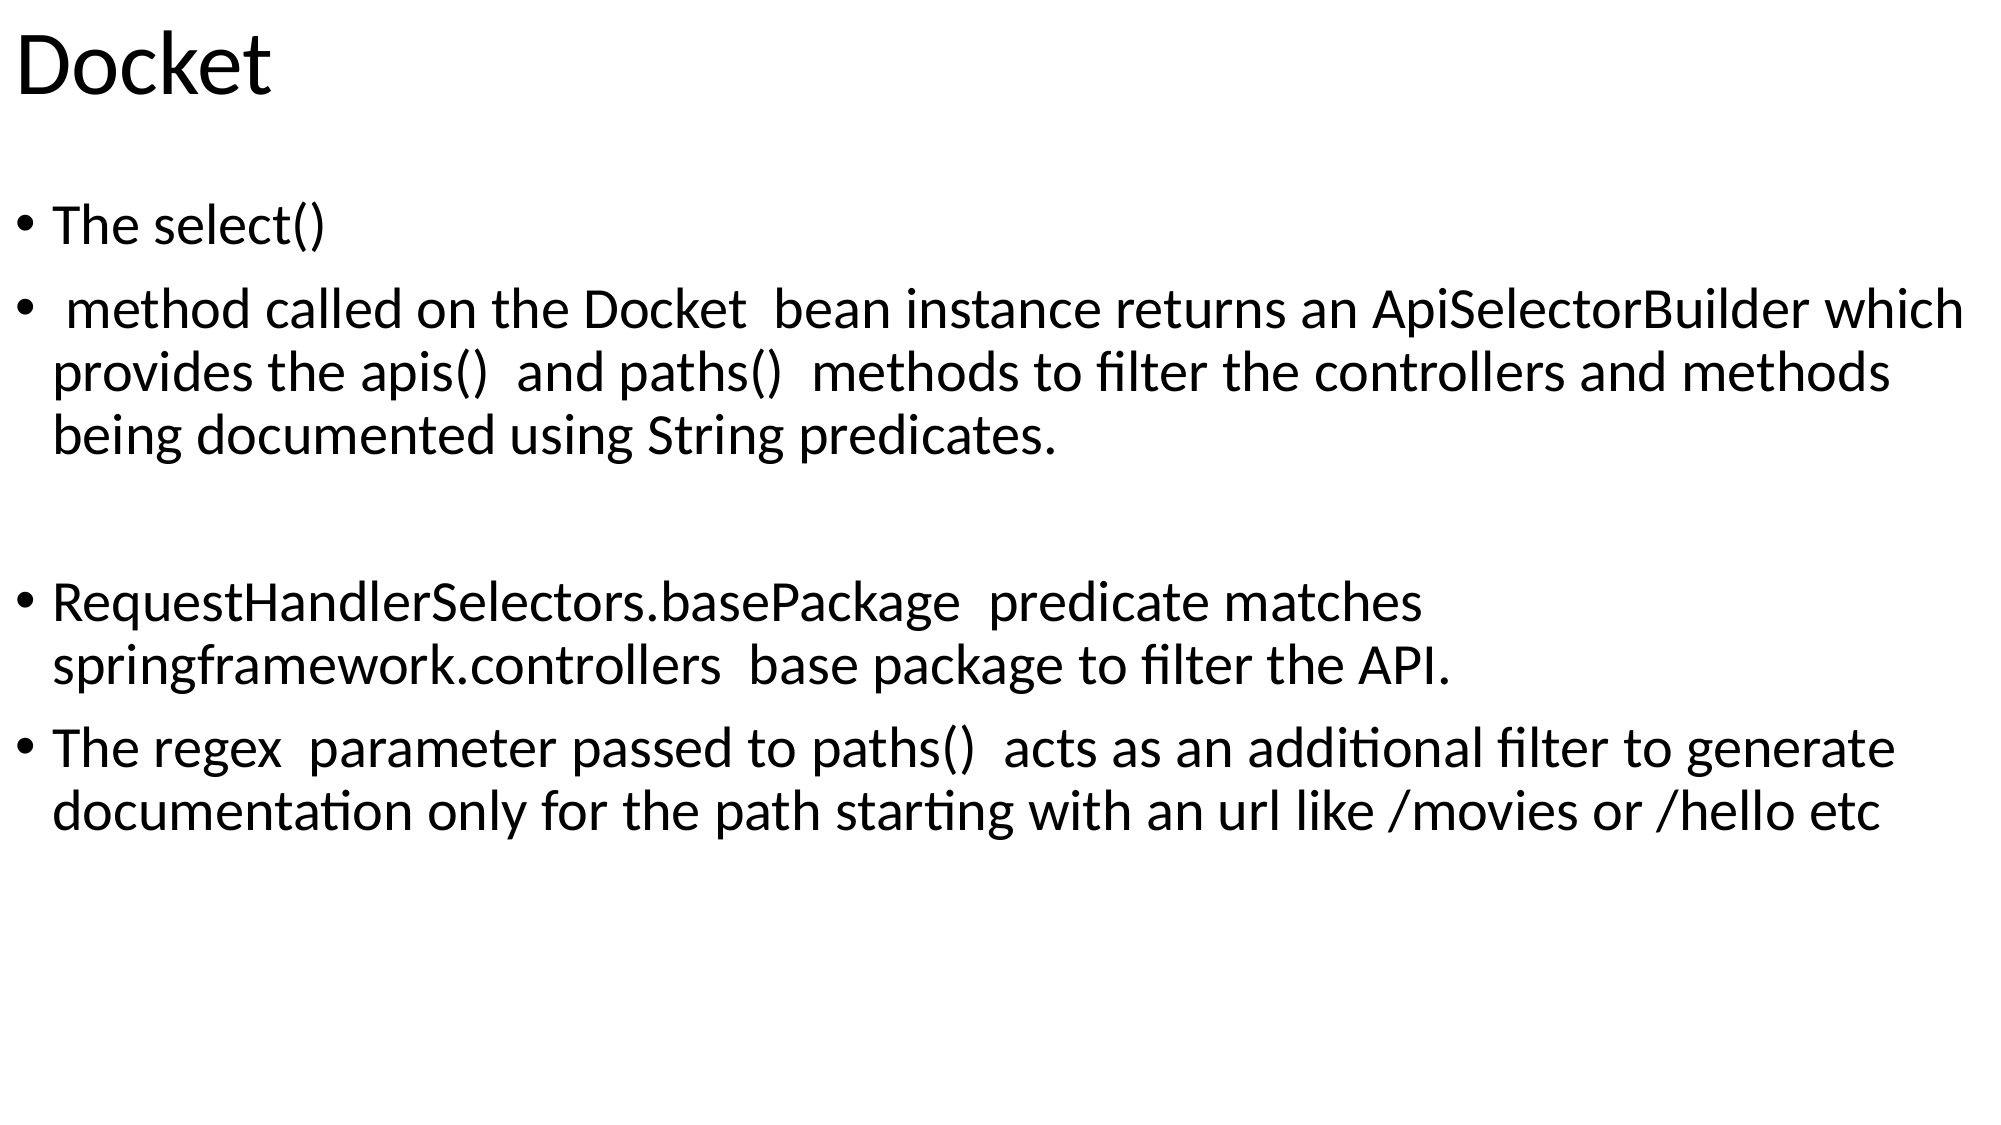

# Docket
The select()
 method called on the Docket  bean instance returns an ApiSelectorBuilder which provides the apis()  and paths()  methods to filter the controllers and methods being documented using String predicates.

RequestHandlerSelectors.basePackage  predicate matches springframework.controllers  base package to filter the API.
The regex  parameter passed to paths()  acts as an additional filter to generate documentation only for the path starting with an url like /movies or /hello etc